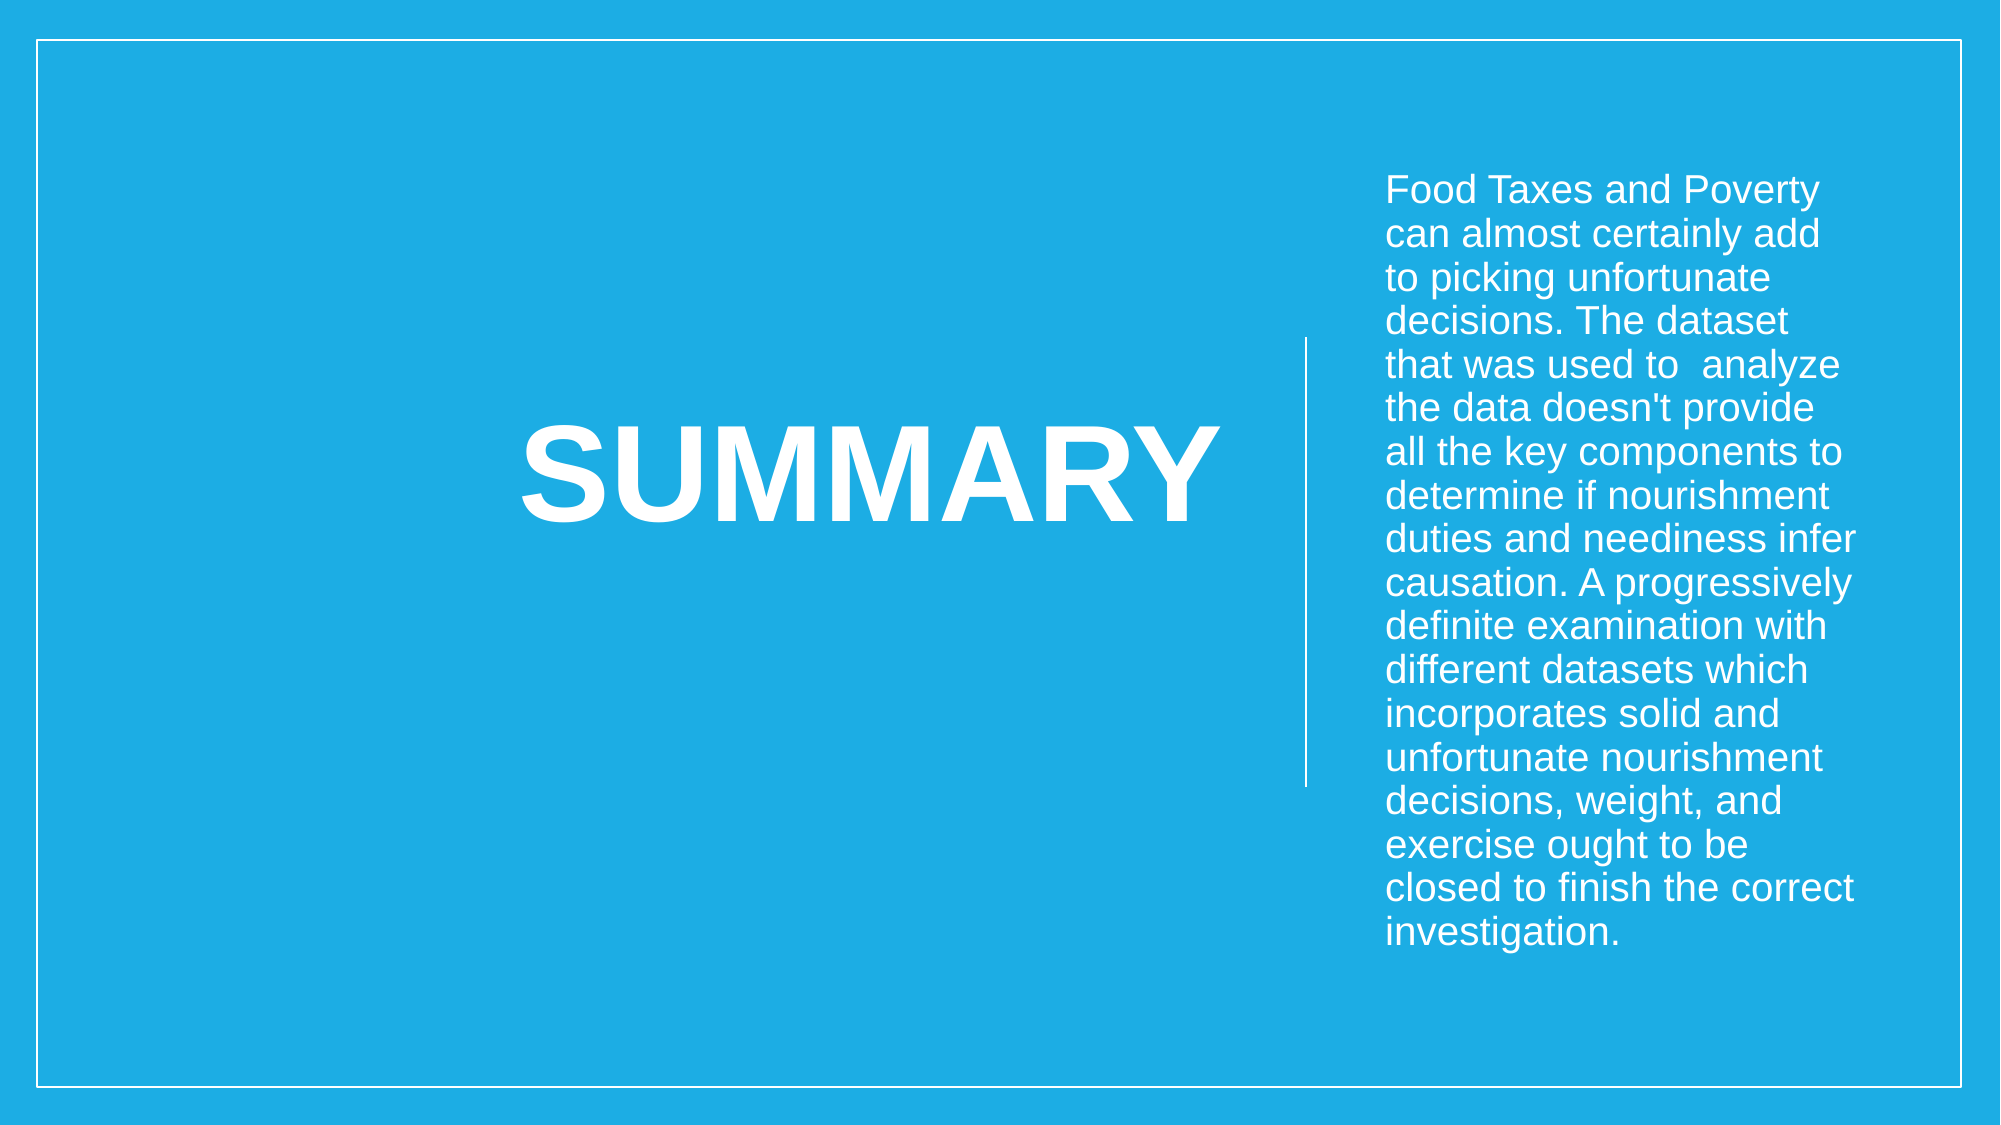

# Summary
Food Taxes and Poverty can almost certainly add to picking unfortunate decisions. The dataset that was used to  analyze the data doesn't provide all the key components to determine if nourishment duties and neediness infer causation. A progressively definite examination with different datasets which incorporates solid and unfortunate nourishment decisions, weight, and exercise ought to be closed to finish the correct investigation.